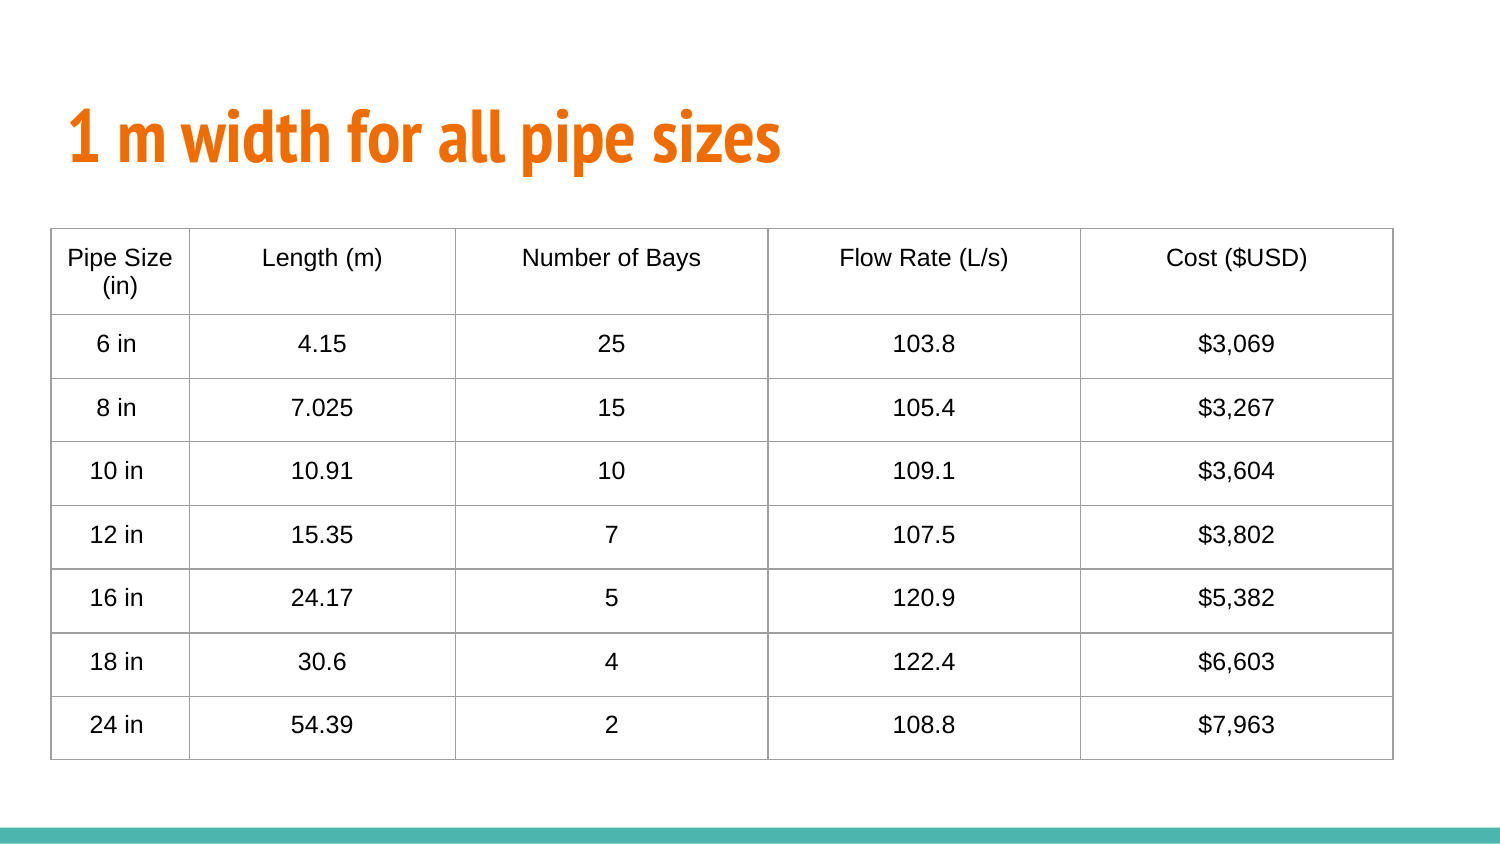

# 1 m width for all pipe sizes
| Pipe Size (in) | Length (m) | Number of Bays | Flow Rate (L/s) | Cost ($USD) |
| --- | --- | --- | --- | --- |
| 6 in | 4.15 | 25 | 103.8 | $3,069 |
| 8 in | 7.025 | 15 | 105.4 | $3,267 |
| 10 in | 10.91 | 10 | 109.1 | $3,604 |
| 12 in | 15.35 | 7 | 107.5 | $3,802 |
| 16 in | 24.17 | 5 | 120.9 | $5,382 |
| 18 in | 30.6 | 4 | 122.4 | $6,603 |
| 24 in | 54.39 | 2 | 108.8 | $7,963 |